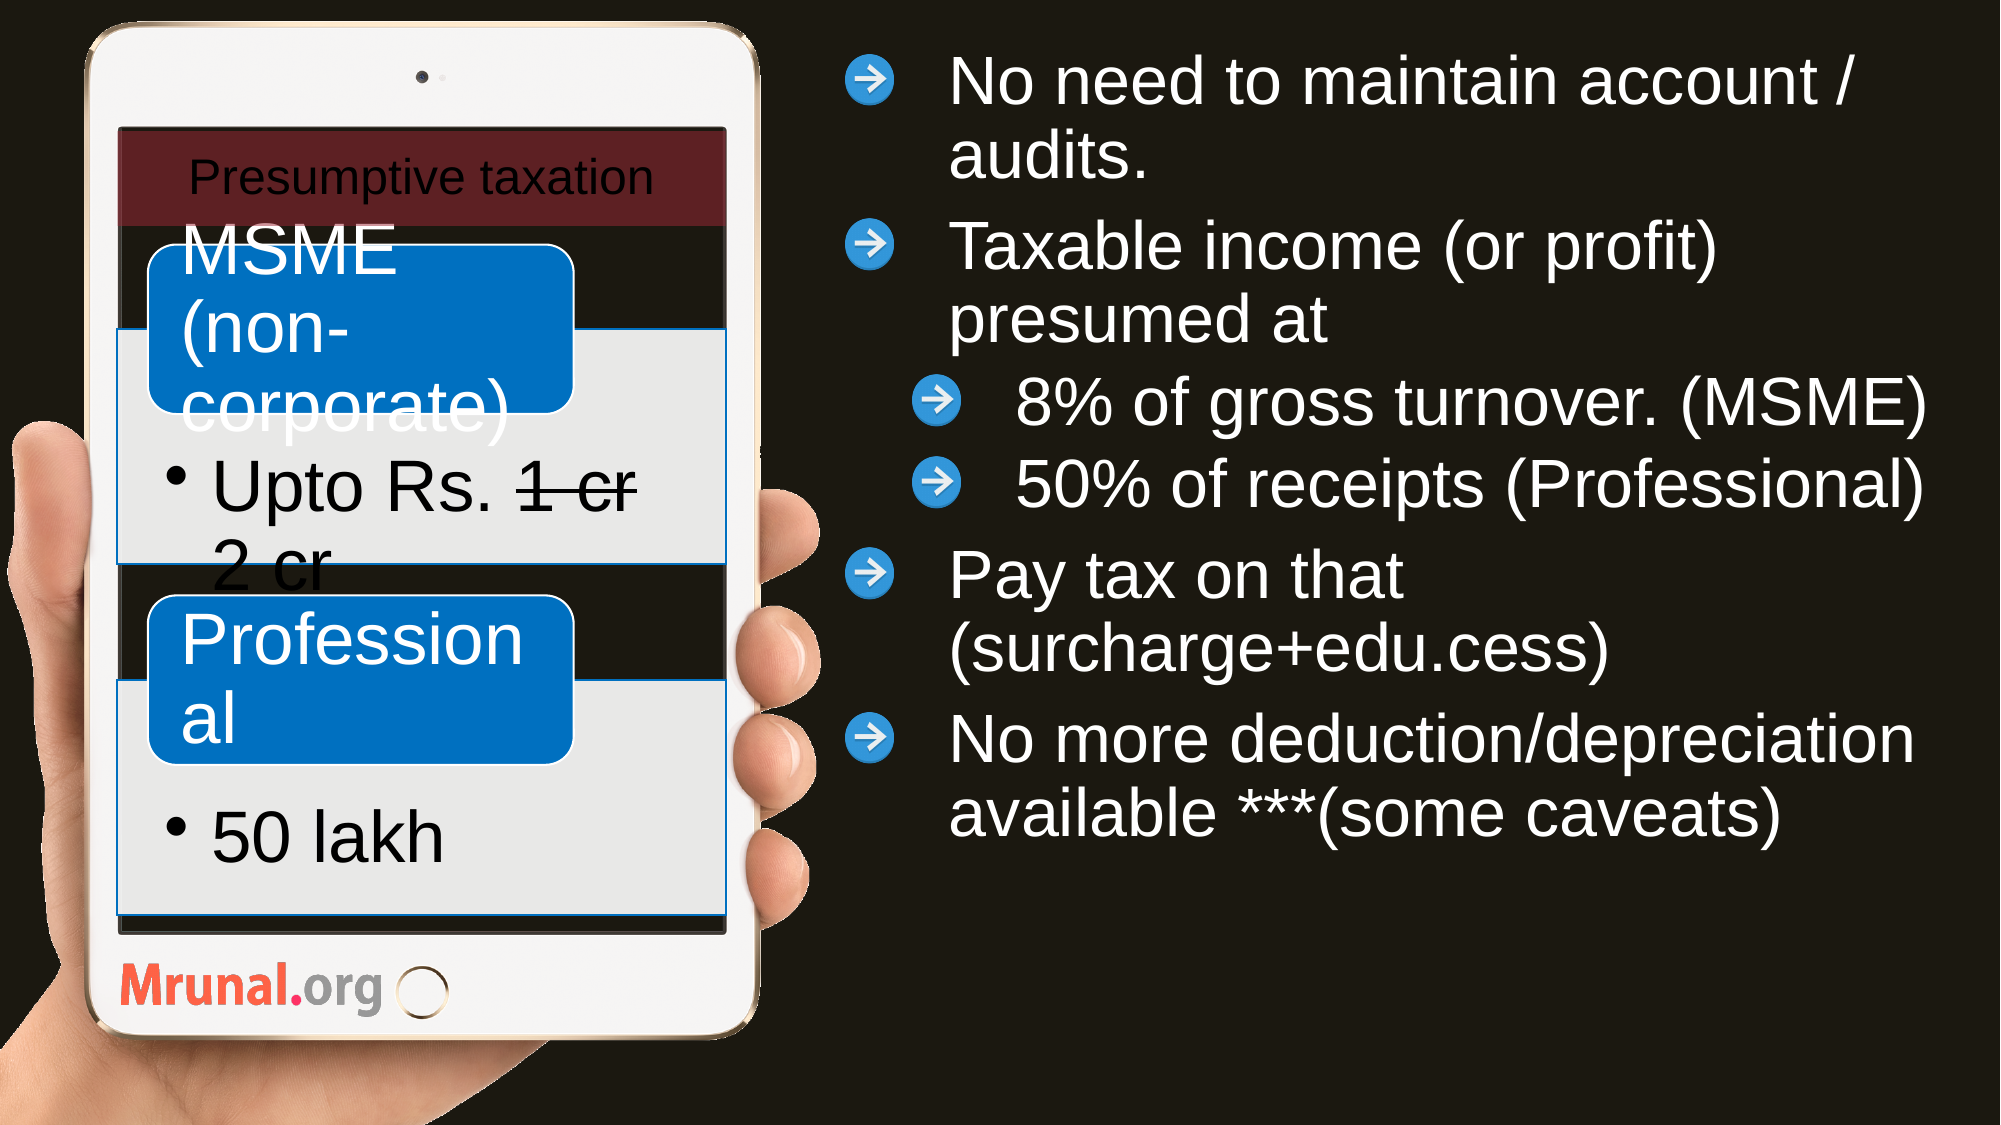

No need to maintain account / audits.
Taxable income (or profit) presumed at
8% of gross turnover. (MSME)
50% of receipts (Professional)
Pay tax on that (surcharge+edu.cess)
No more deduction/depreciation  available ***(some caveats)

# Presumptive taxation
Upto Rs. 1 cr 2 cr
MSME (non-corporate)
50 lakh
Professional